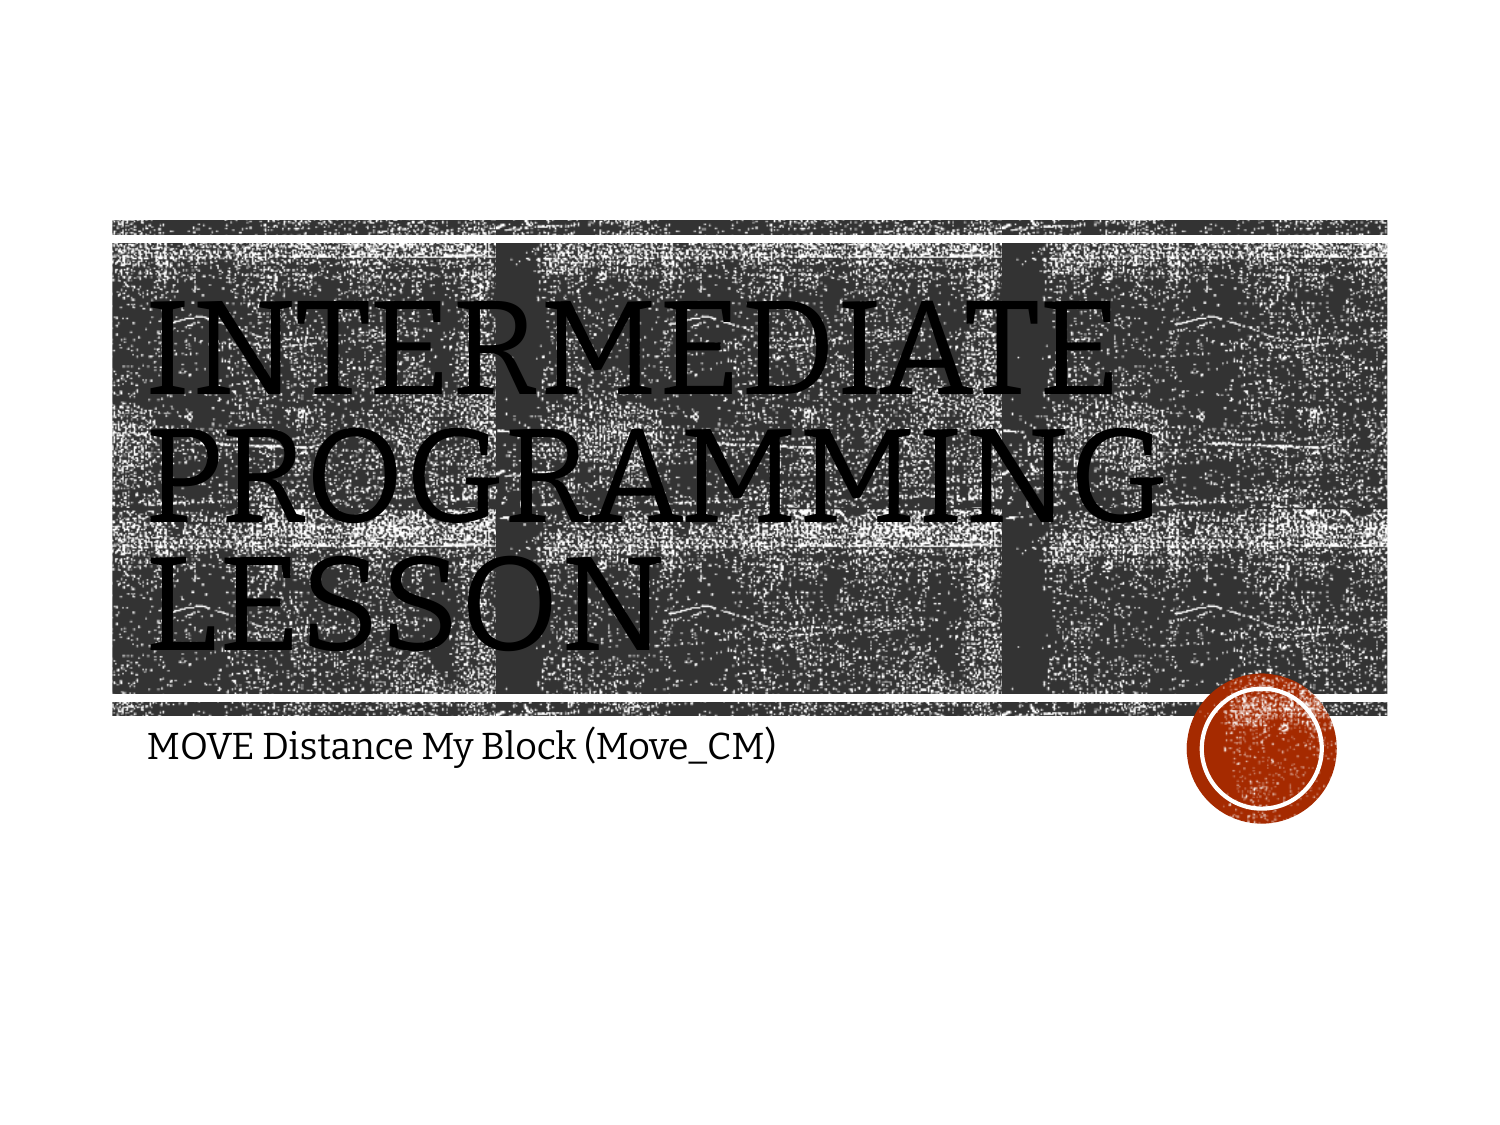

# INTERMEDIATE PROGRAMMING LESSON
MOVE Distance My Block (Move_CM)